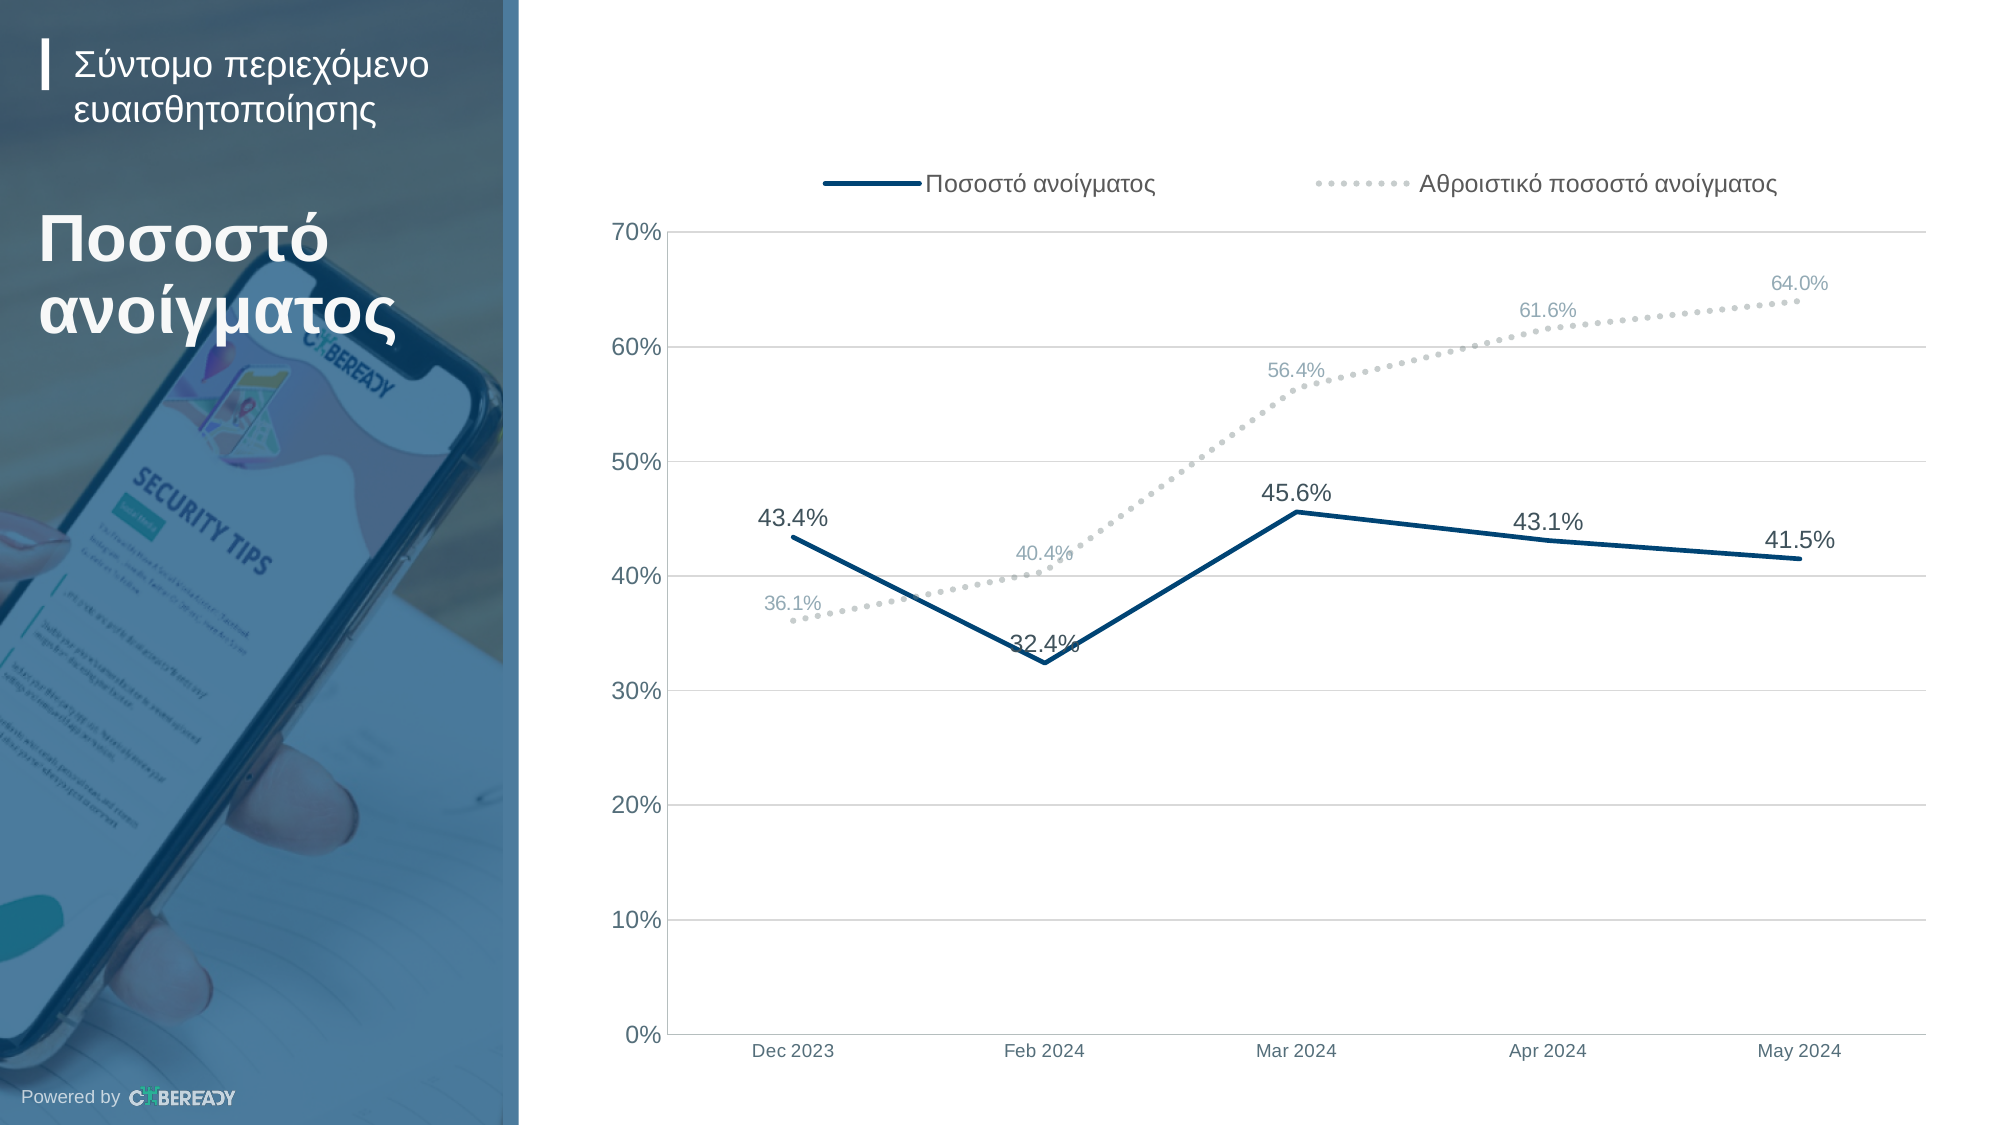

### Chart

| Category | Ποσοστό ανοίγματος | Αθροιστικό ποσοστό ανοίγματος |
|---|---|---|
| Dec 2023 | 0.434 | 0.361 |
| Feb 2024 | 0.324 | 0.404 |
| Mar 2024 | 0.456 | 0.564 |
| Apr 2024 | 0.431 | 0.616 |
| May 2024 | 0.415 | 0.64 |
Ποσοστό ανοίγματος